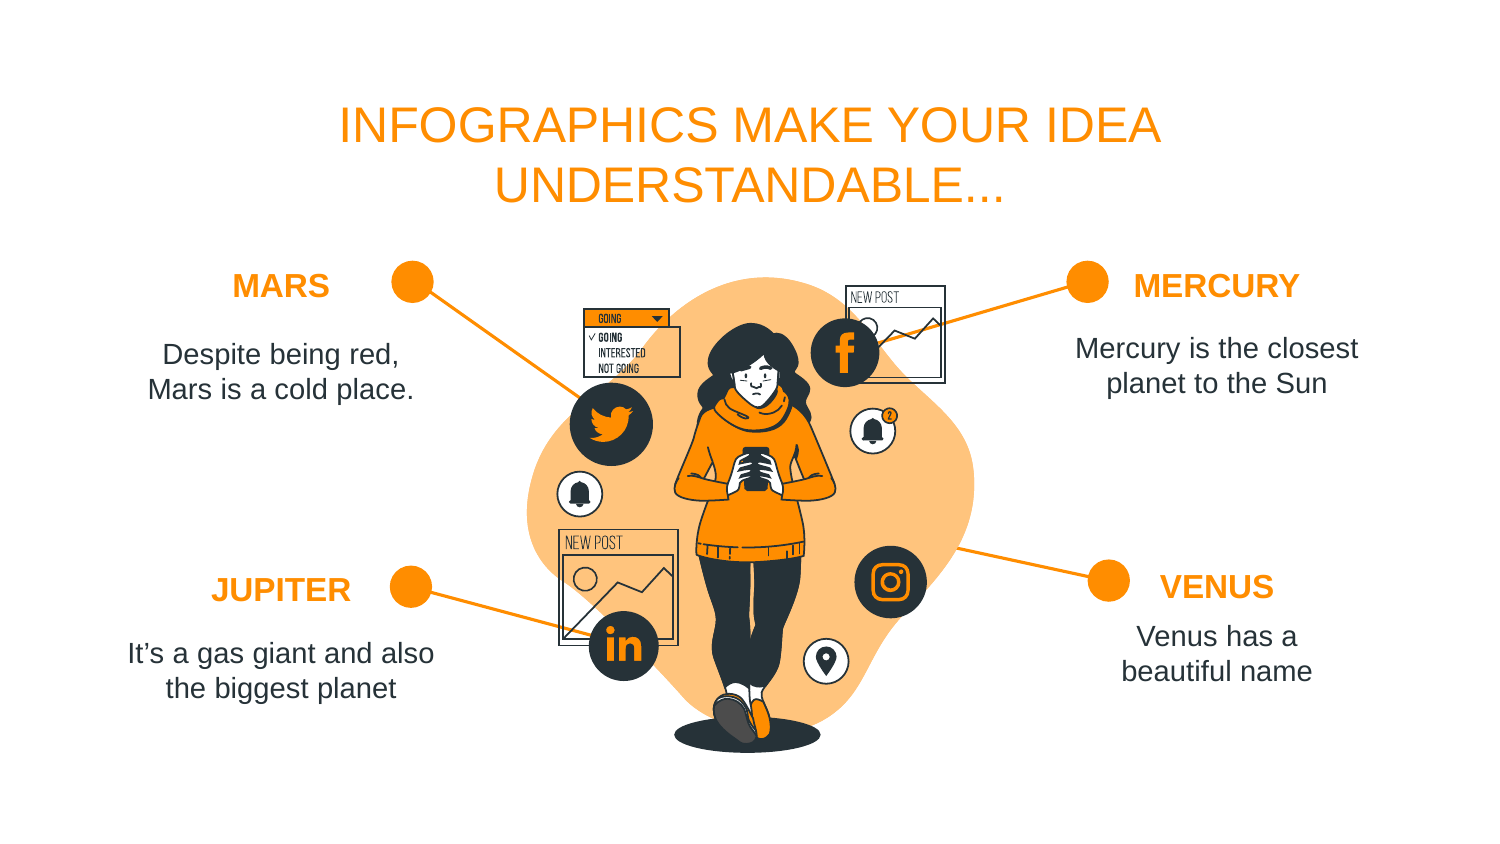

# INFOGRAPHICS MAKE YOUR IDEA
UNDERSTANDABLE...
MARS
MERCURY

Mercury is the closest planet to the Sun
Despite being red, Mars is a cold place.
VENUS
JUPITER

Venus has a beautiful name
It’s a gas giant and also the biggest planet